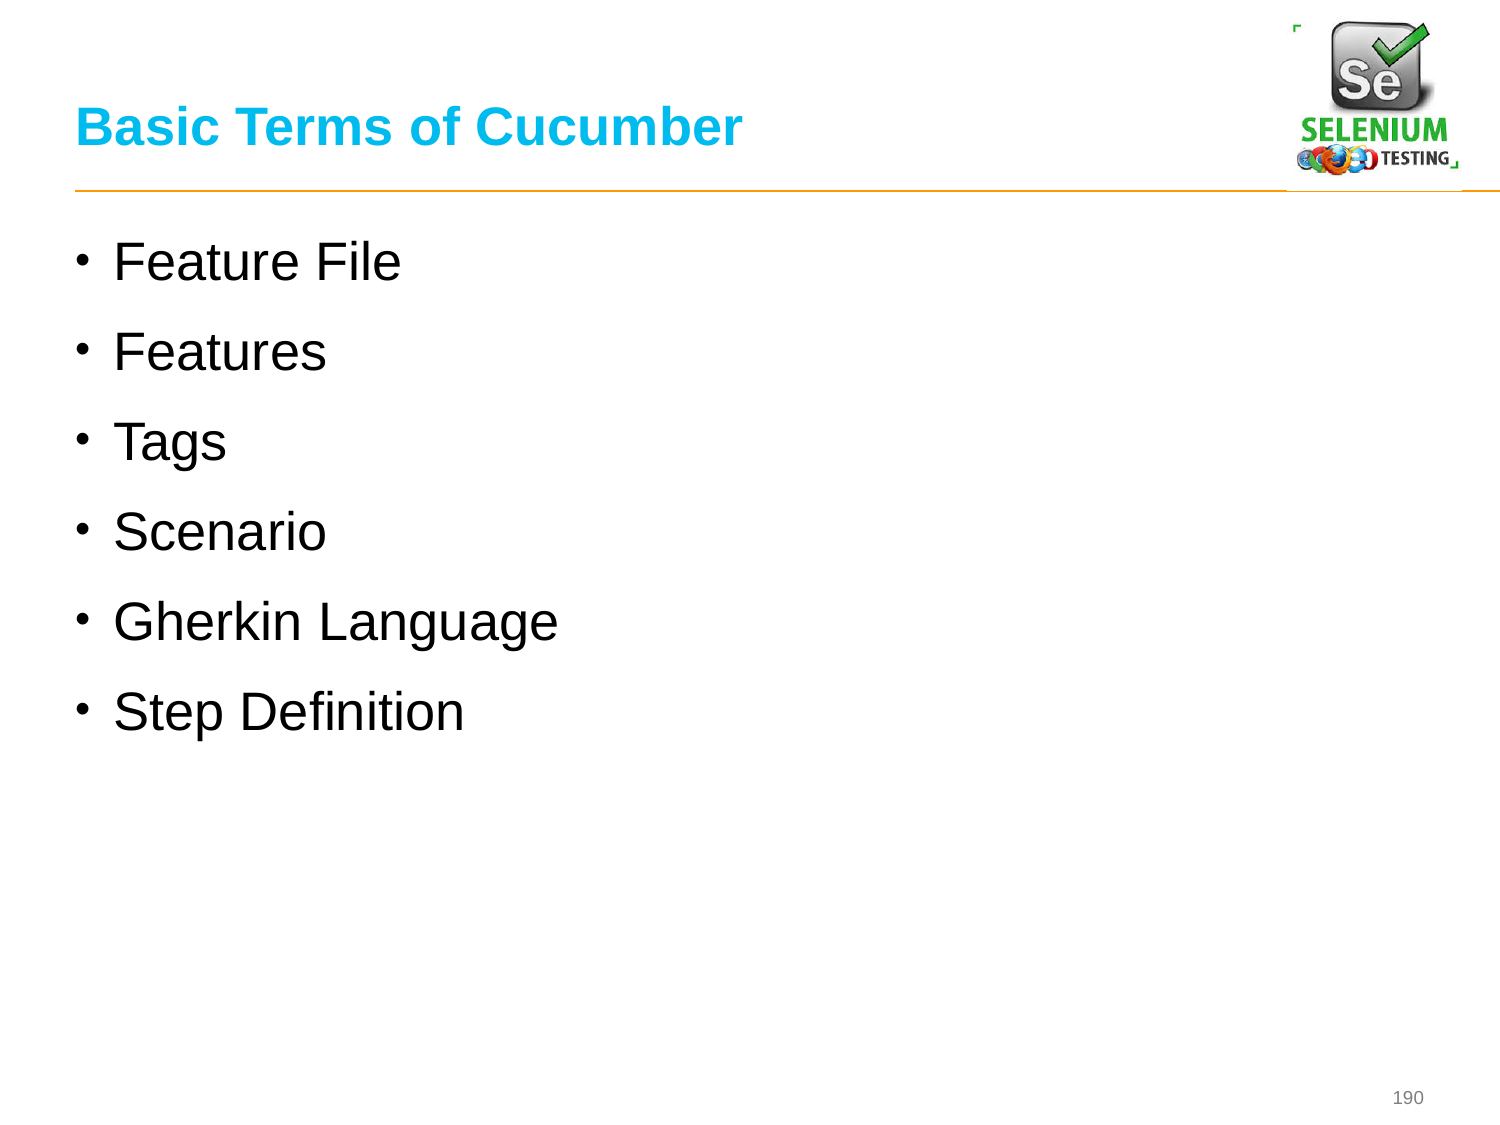

# Basic Terms of Cucumber
Feature File
Features
Tags
Scenario
Gherkin Language
Step Definition